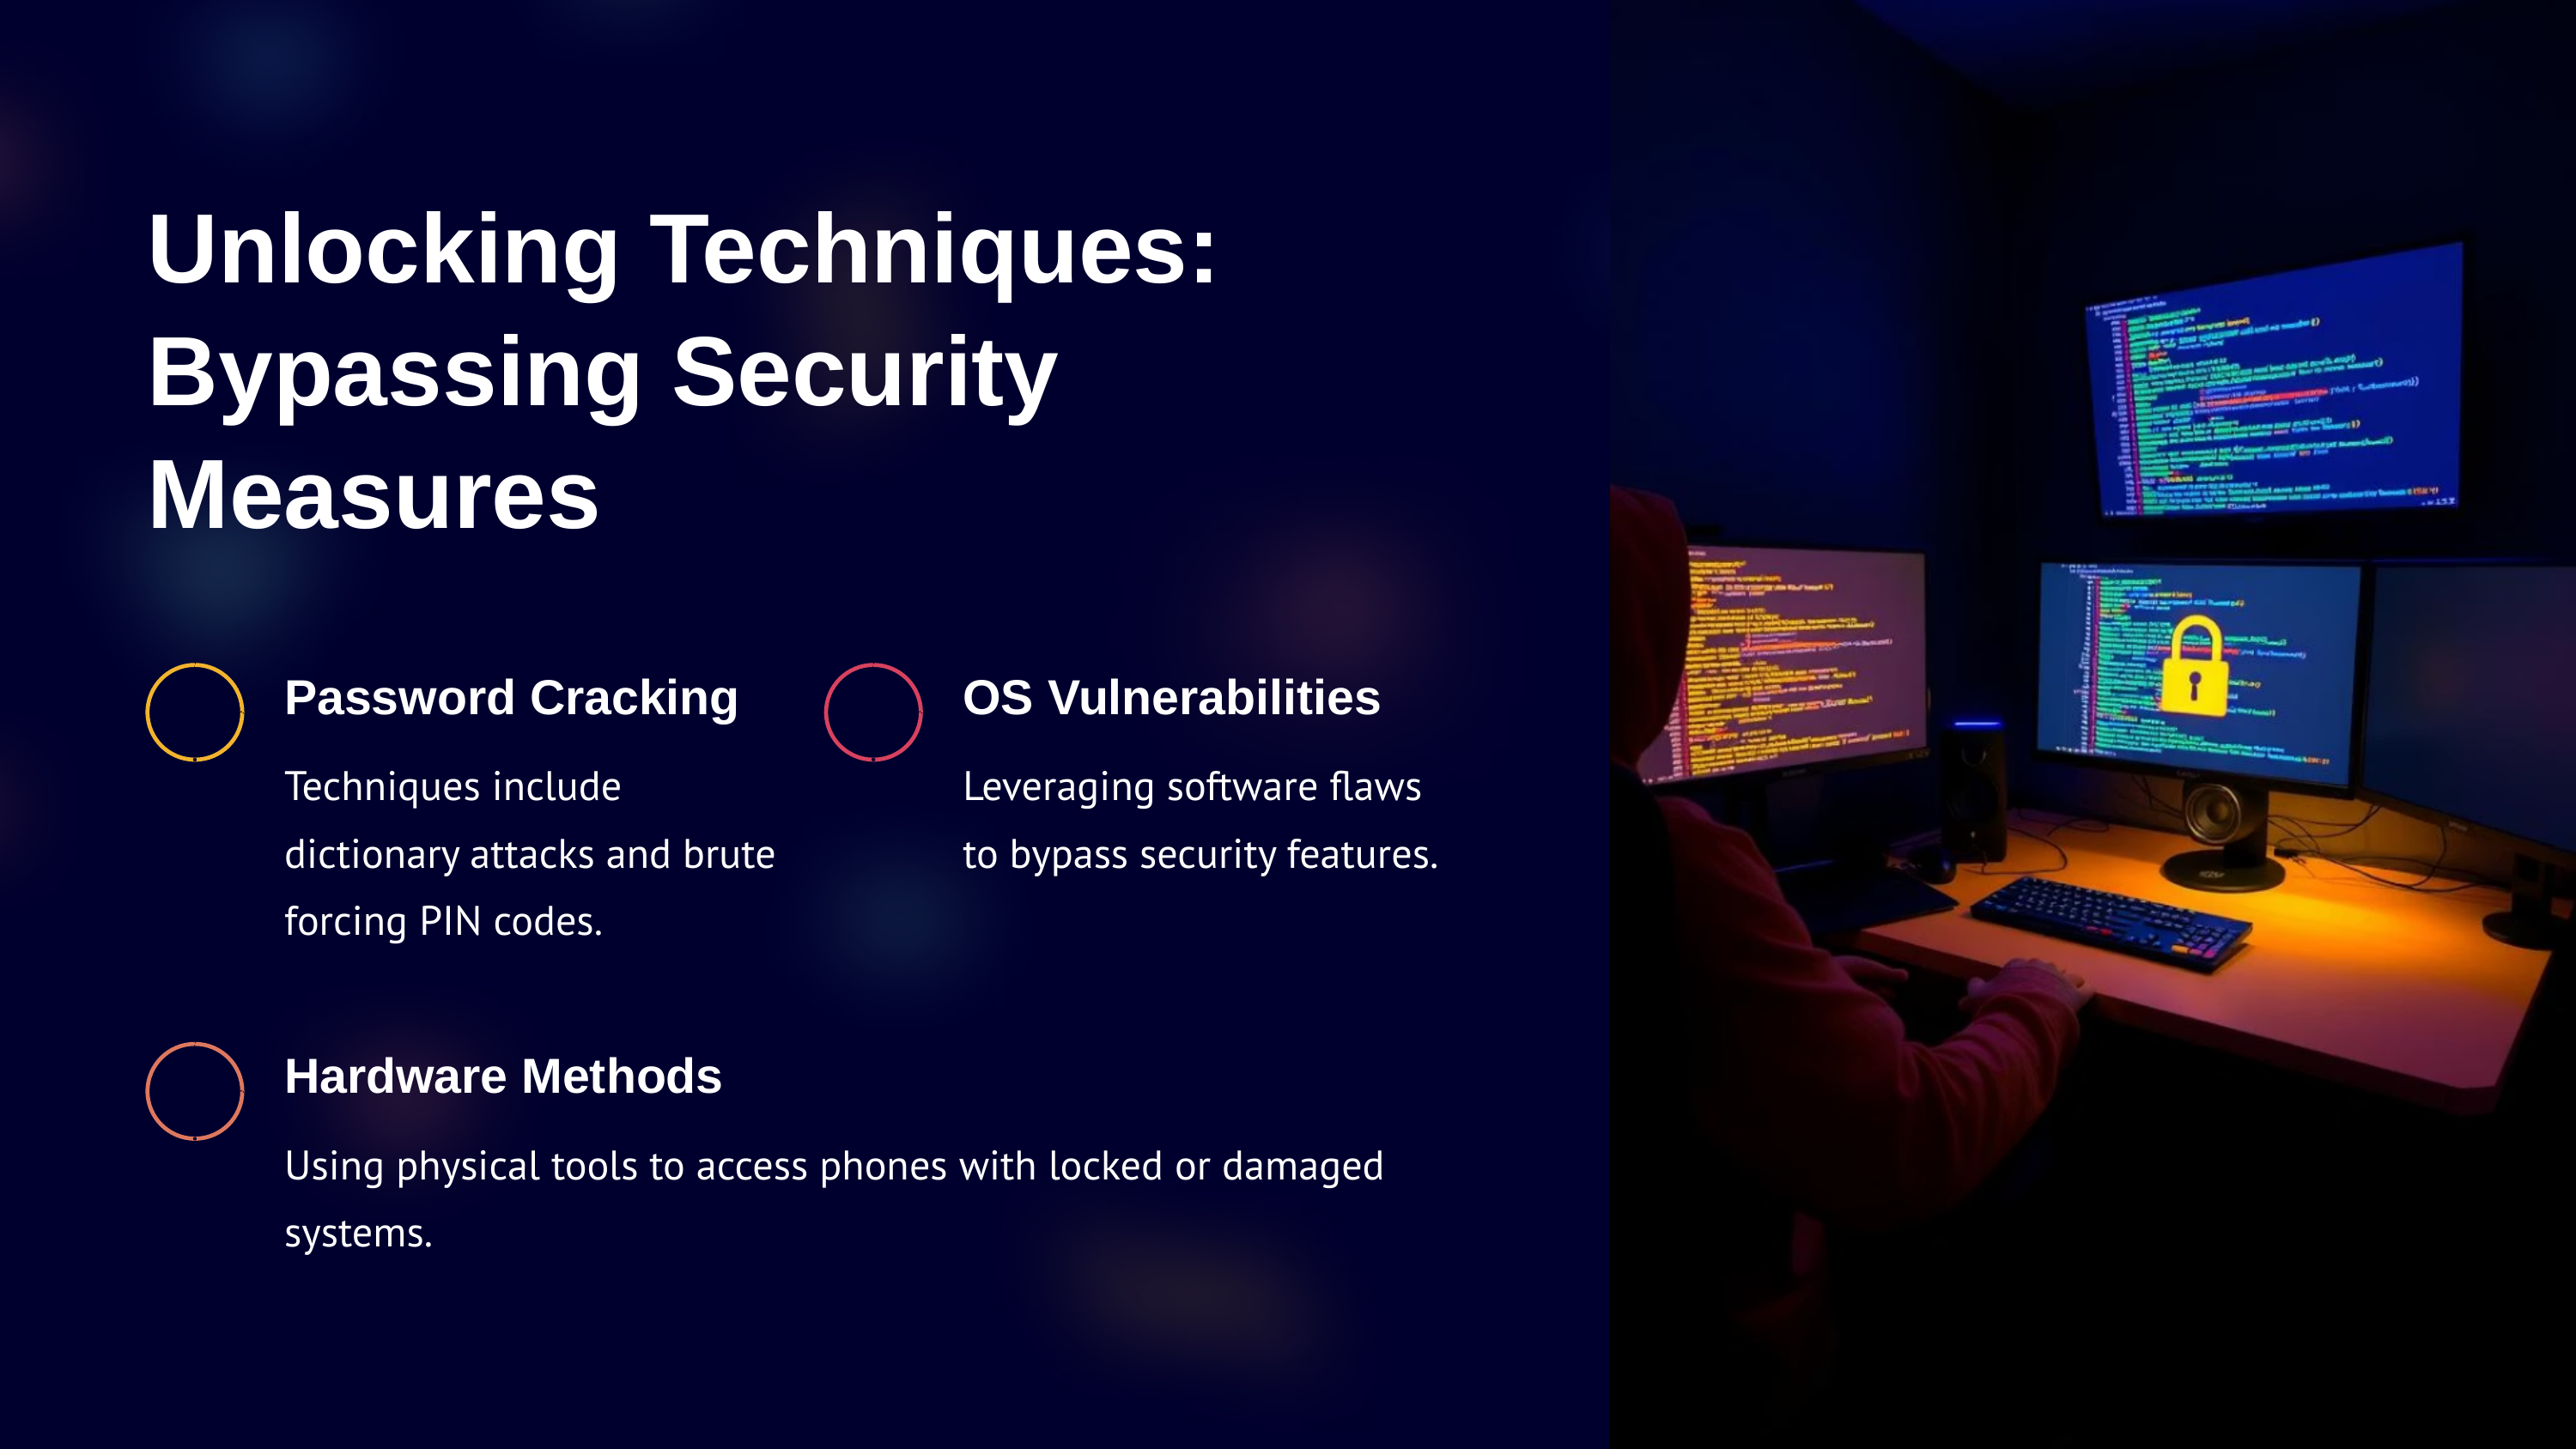

Unlocking Techniques: Bypassing Security Measures

Password Cracking

OS Vulnerabilities

Techniques include dictionary attacks and brute forcing PIN codes.

Leveraging software flaws to bypass security features.

Hardware Methods

Using physical tools to access phones with locked or damaged systems.